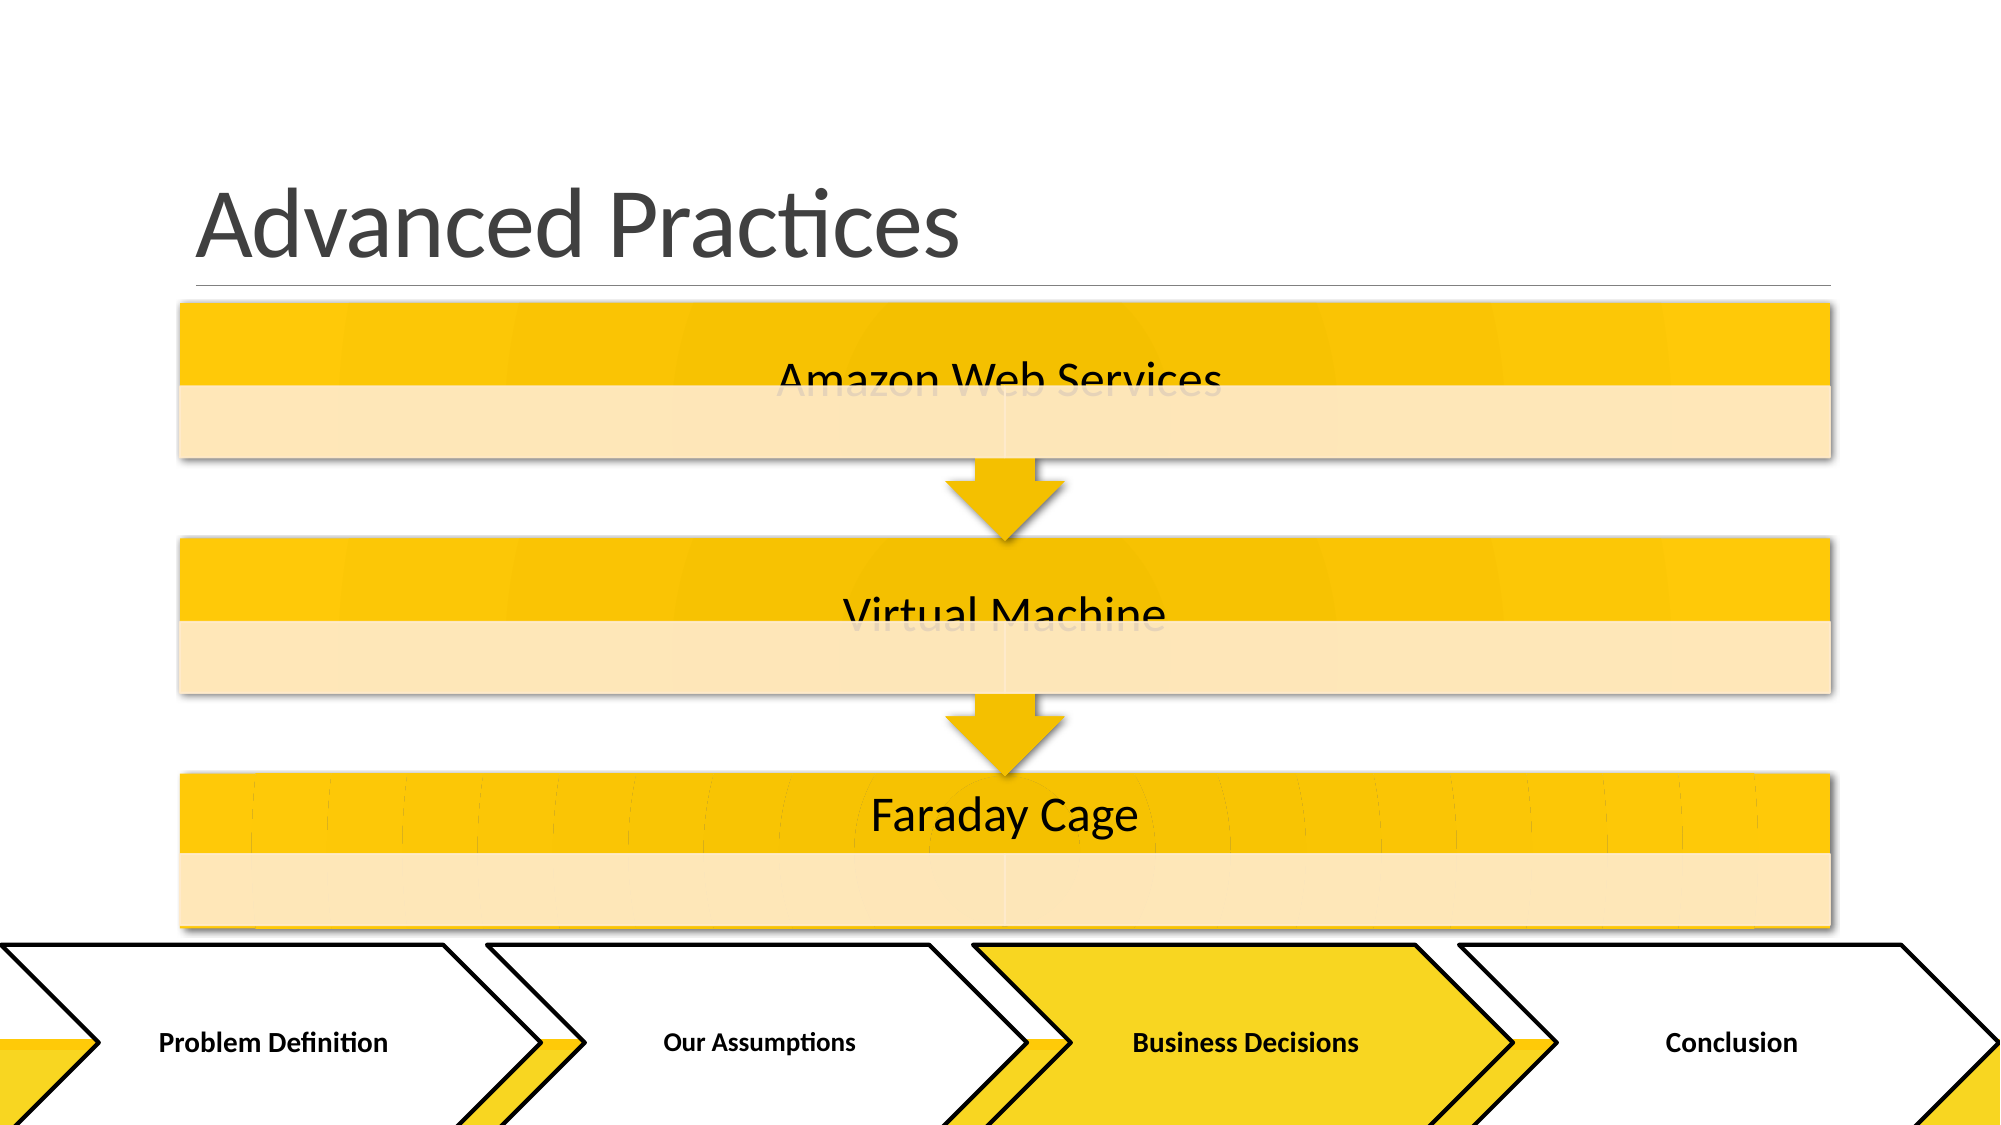

# Advanced Practices
Faraday Cage

Virtual Machine

Amazon Web Services

Problem Definition
Our Assumptions
Business Decisions
Conclusion